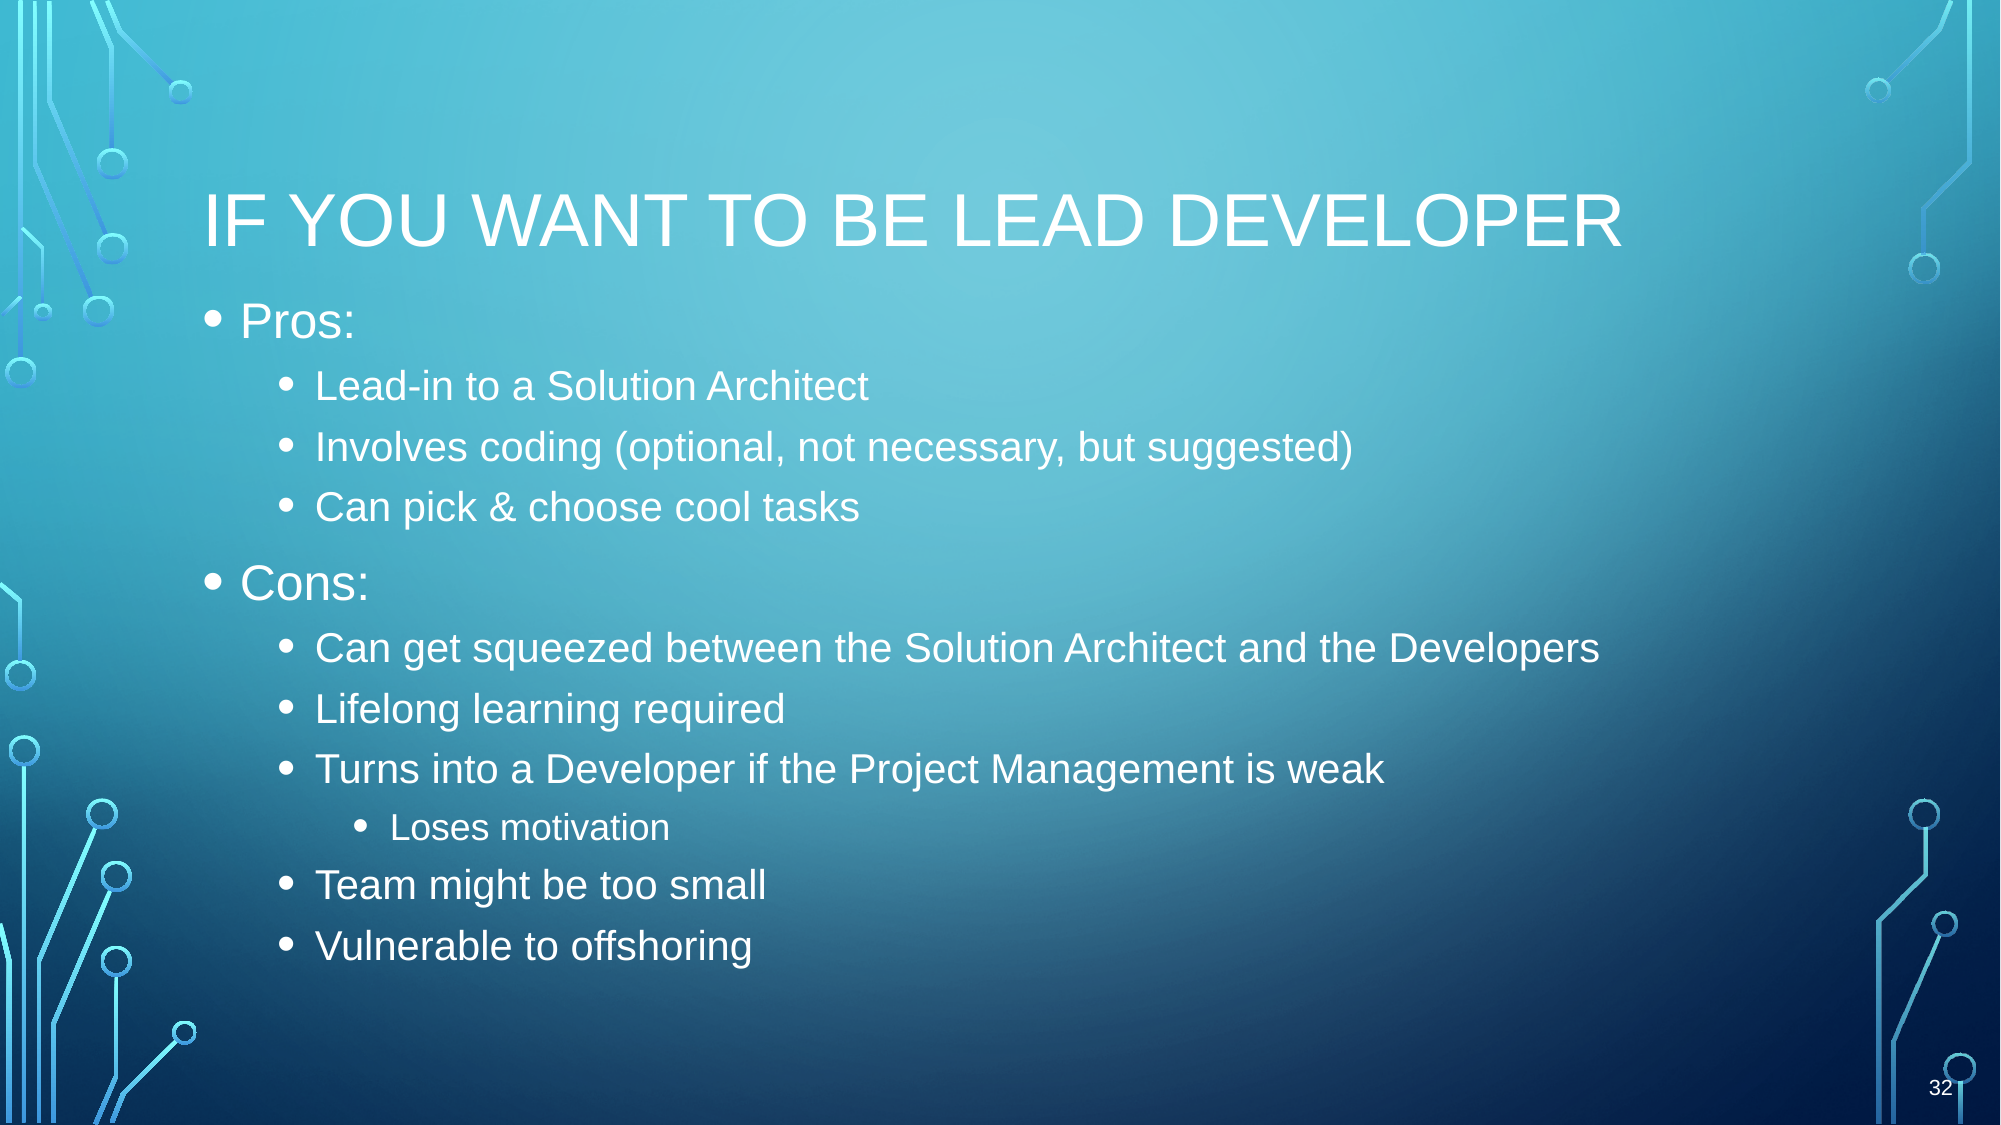

# If you want to be Lead Developer
Pros:
Lead-in to a Solution Architect
Involves coding (optional, not necessary, but suggested)
Can pick & choose cool tasks
Cons:
Can get squeezed between the Solution Architect and the Developers
Lifelong learning required
Turns into a Developer if the Project Management is weak
Loses motivation
Team might be too small
Vulnerable to offshoring
32